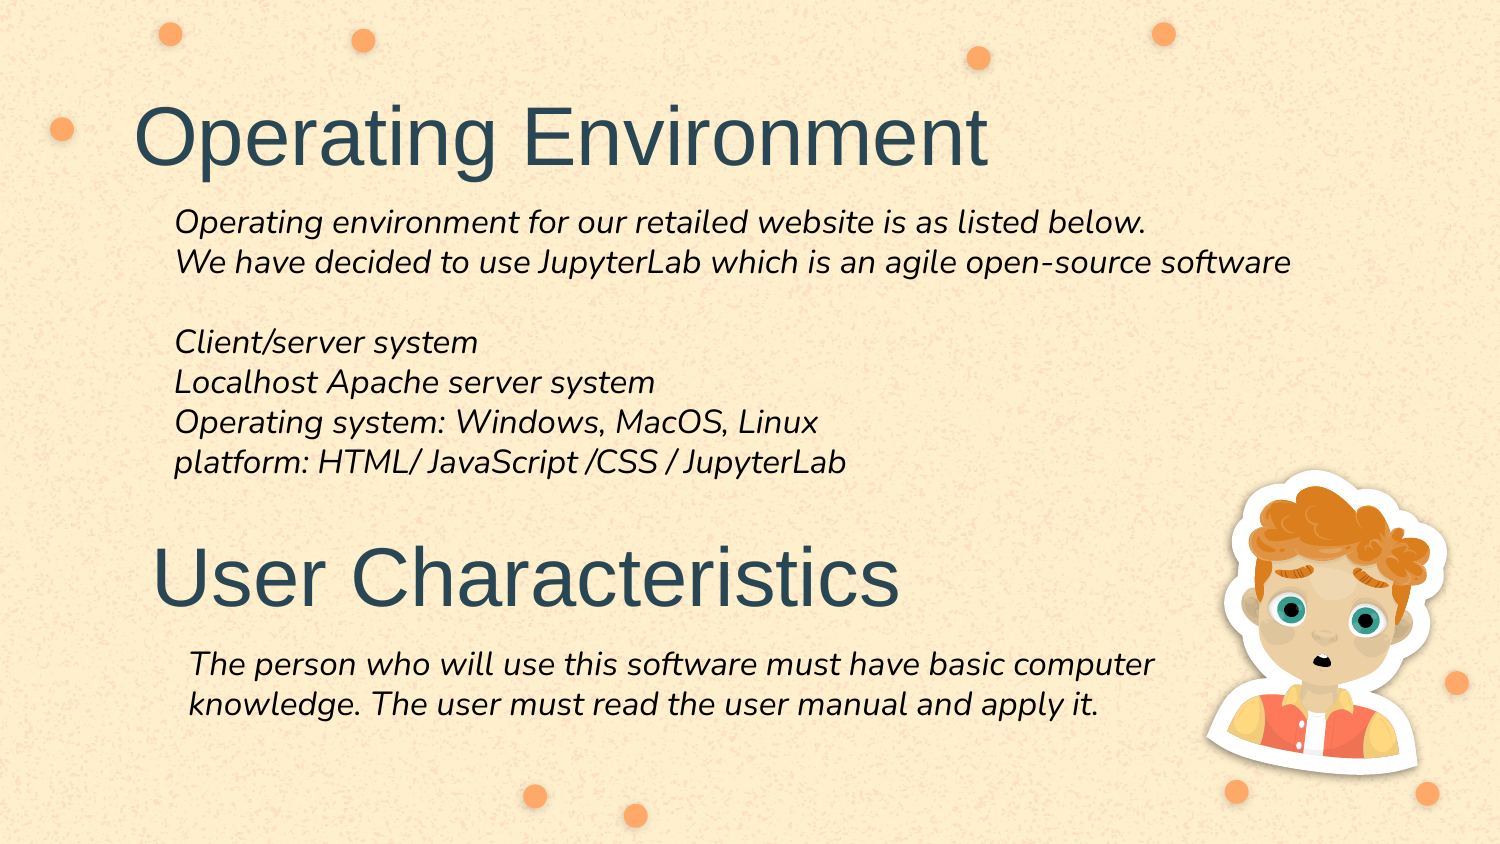

# Operating Environment
Operating environment for our retailed website is as listed below.
We have decided to use JupyterLab which is an agile open-source software

Client/server system
Localhost Apache server system
Operating system: Windows, MacOS, Linux
platform: HTML/ JavaScript /CSS / JupyterLab

User Characteristics

The person who will use this software must have basic computer knowledge. The user must read the user manual and apply it.